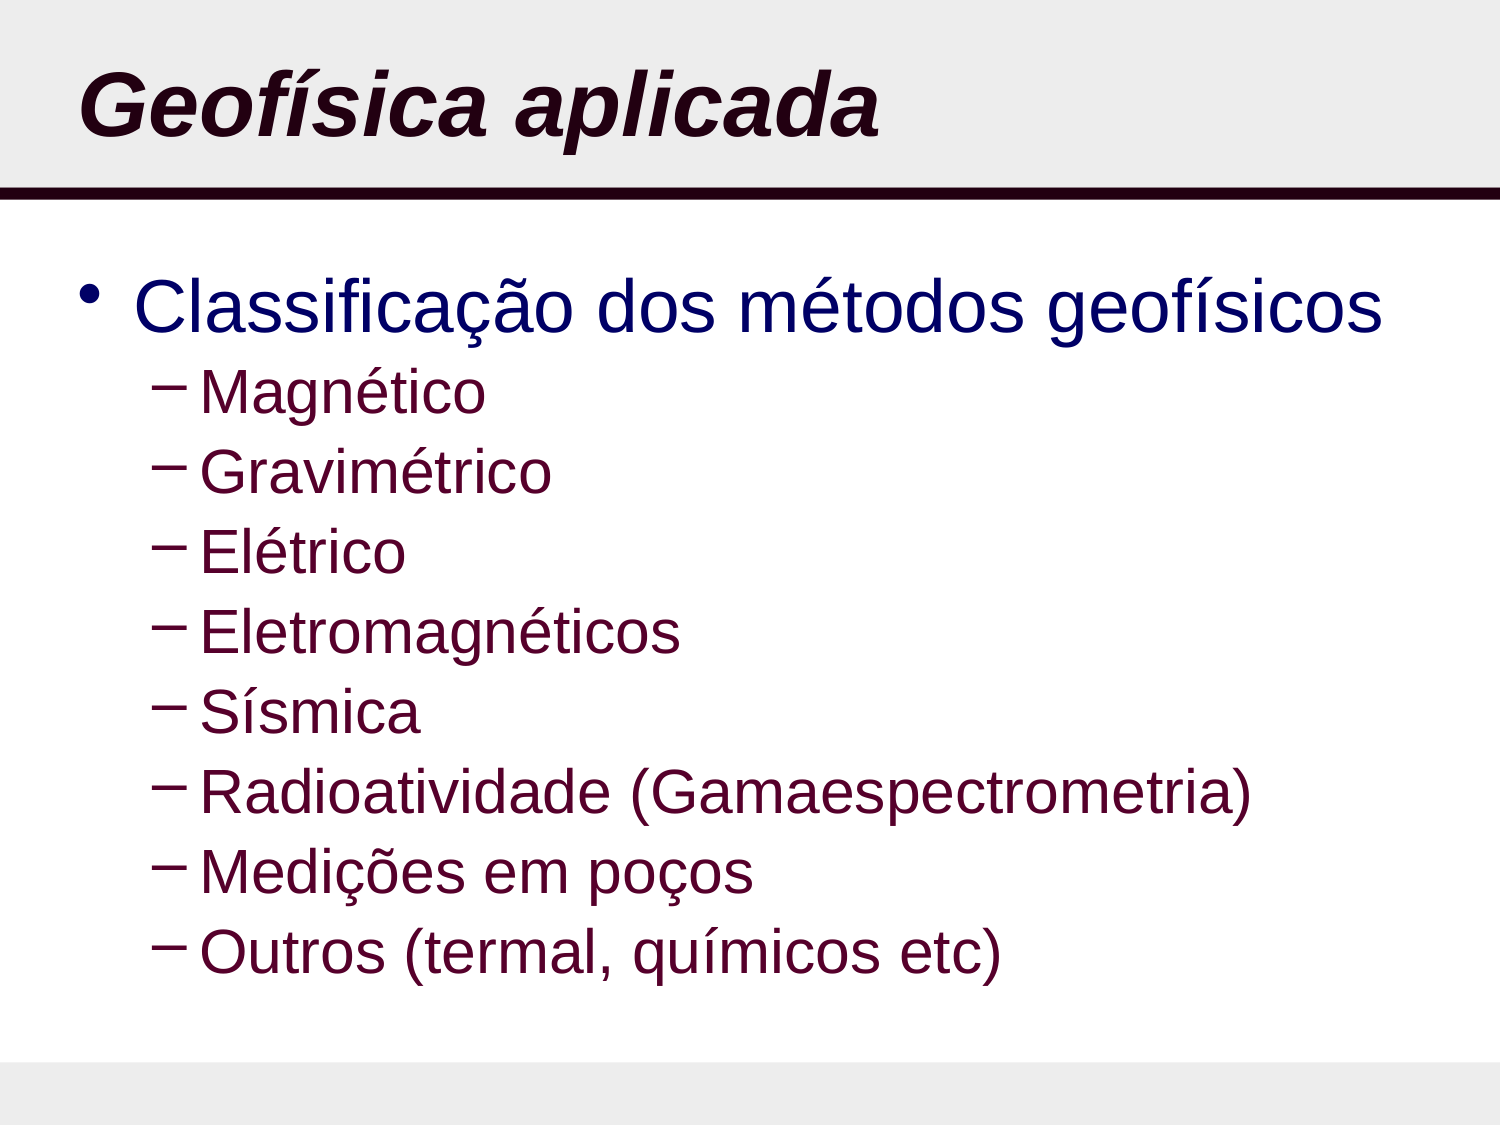

# Geofísica aplicada
Classificação dos métodos geofísicos
Magnético
Gravimétrico
Elétrico
Eletromagnéticos
Sísmica
Radioatividade (Gamaespectrometria)
Medições em poços
Outros (termal, químicos etc)